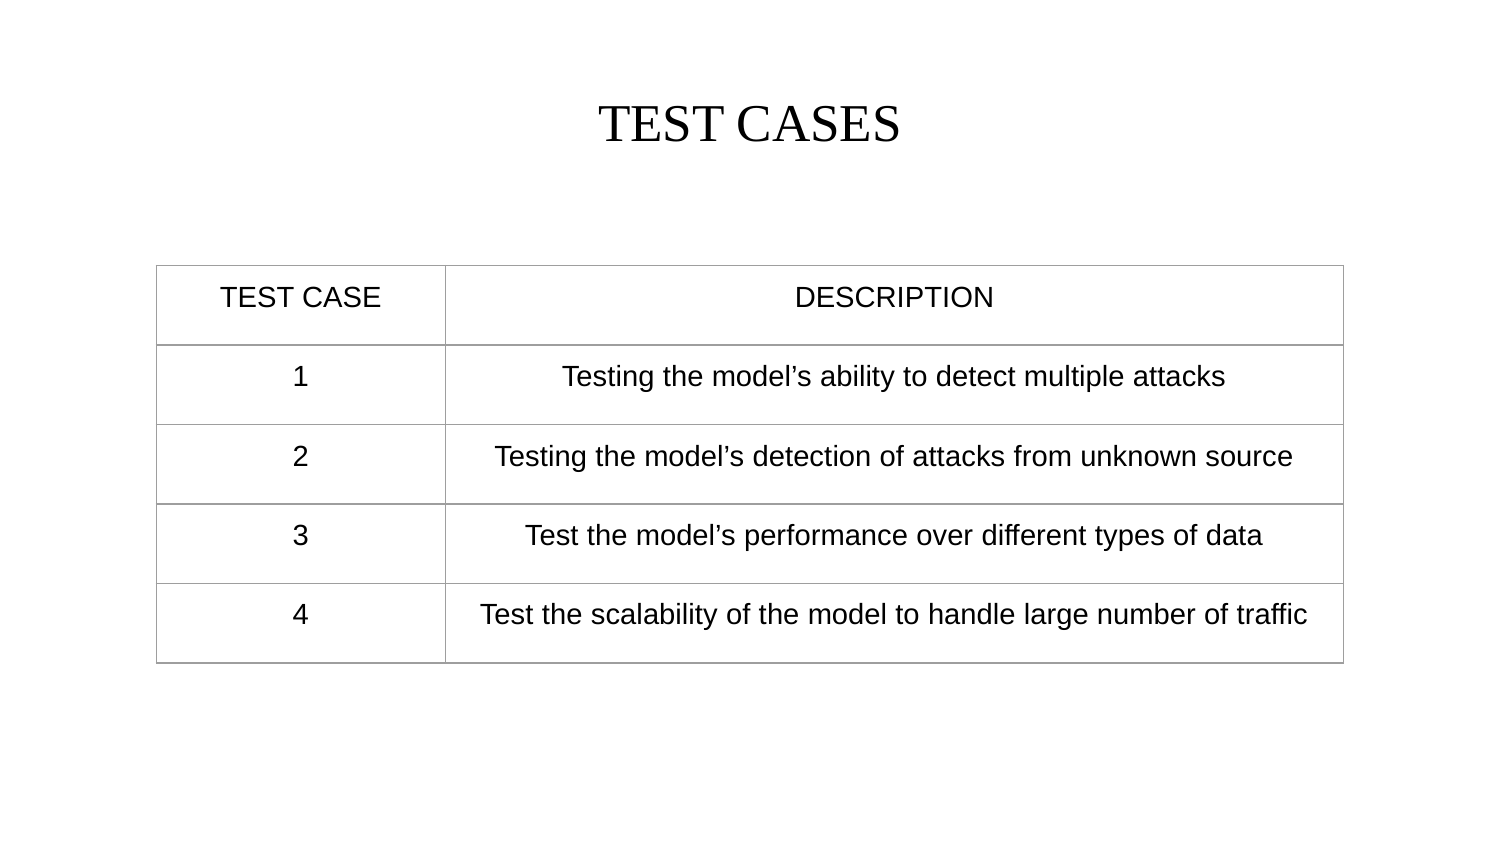

# TEST CASES

| TEST CASE | DESCRIPTION |
| --- | --- |
| 1 | Testing the model’s ability to detect multiple attacks |
| 2 | Testing the model’s detection of attacks from unknown source |
| 3 | Test the model’s performance over different types of data |
| 4 | Test the scalability of the model to handle large number of traffic |